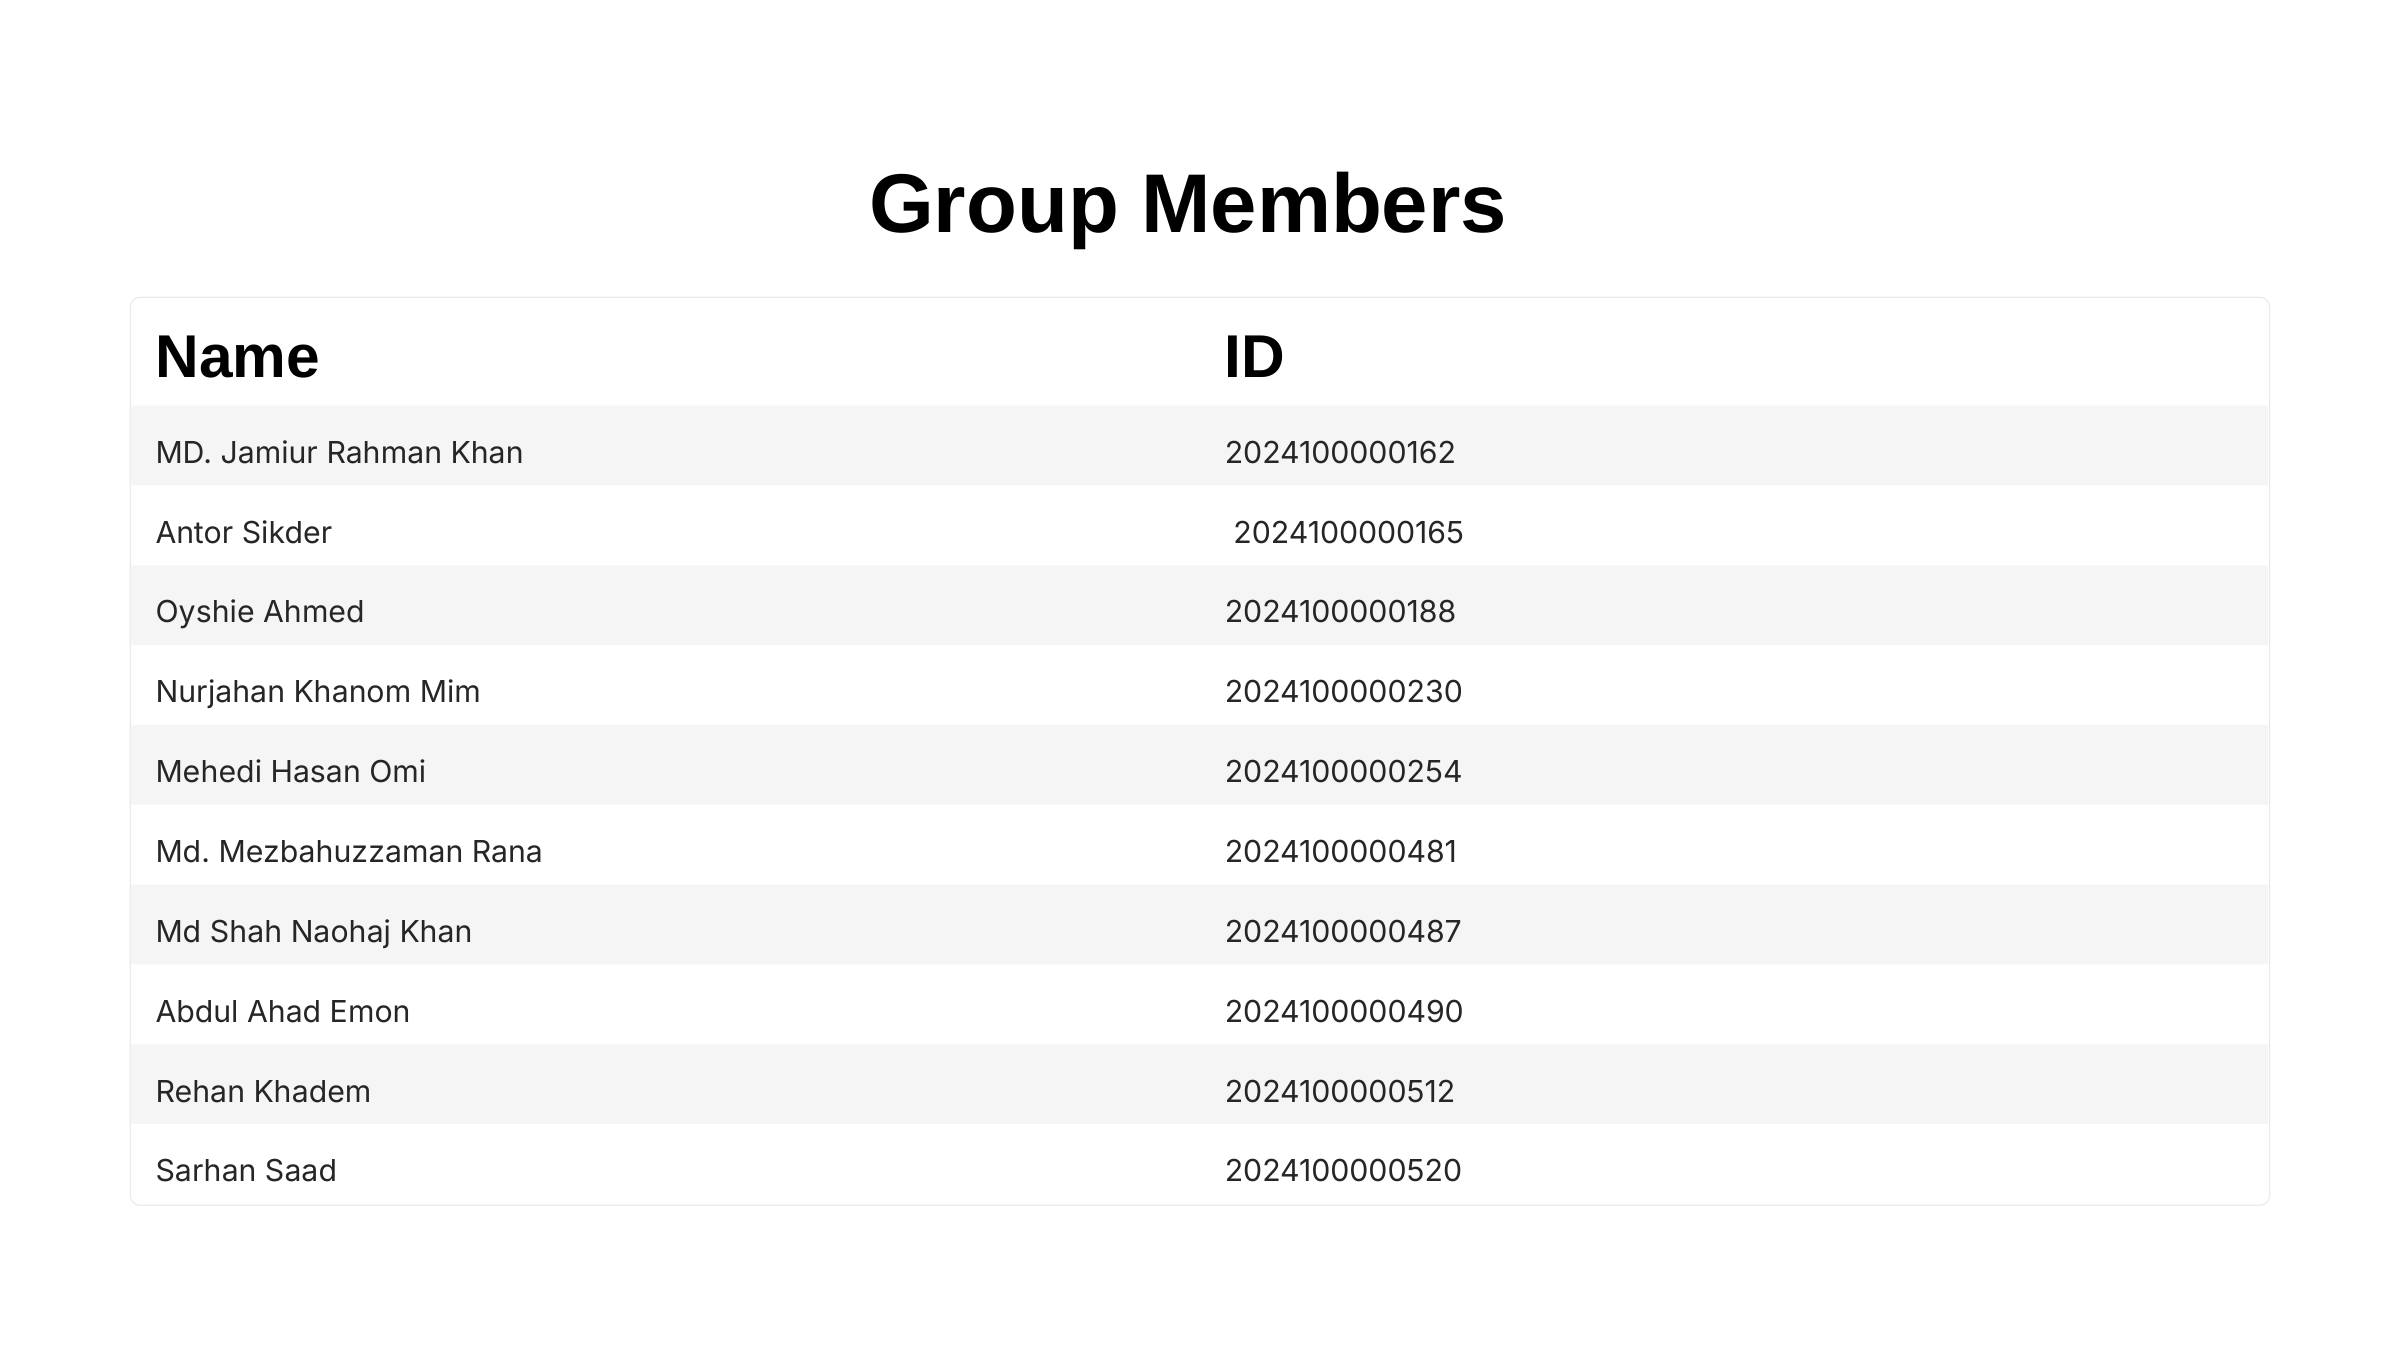

Group Members

Name
ID

MD. Jamiur Rahman Khan
2024100000162

Antor Sikder
 2024100000165

Oyshie Ahmed
2024100000188

Nurjahan Khanom Mim
2024100000230

Mehedi Hasan Omi
2024100000254

Md. Mezbahuzzaman Rana
2024100000481

Md Shah Naohaj Khan
2024100000487

Abdul Ahad Emon
2024100000490

Rehan Khadem
2024100000512

Sarhan Saad
2024100000520